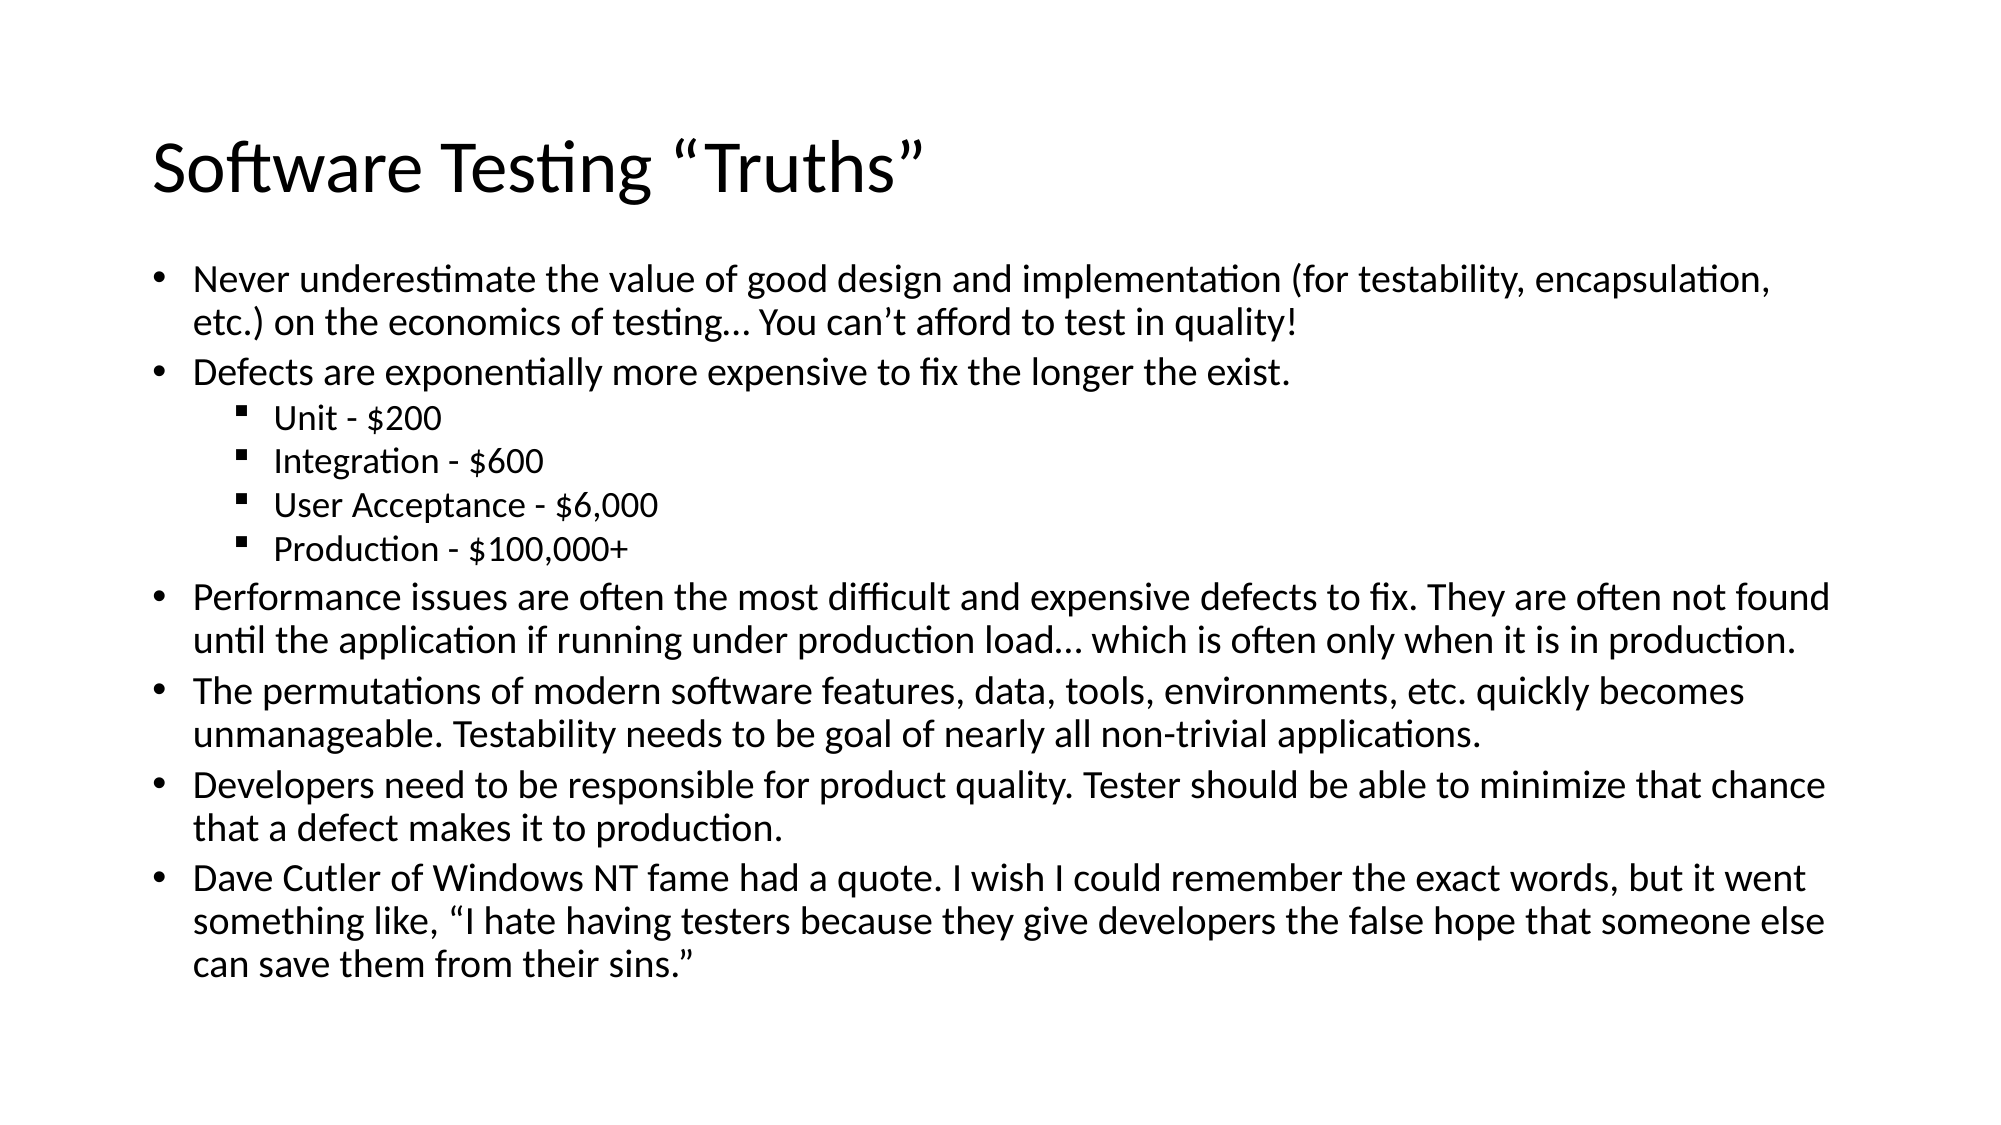

# Software Testing “Truths”
Never underestimate the value of good design and implementation (for testability, encapsulation, etc.) on the economics of testing… You can’t afford to test in quality!
Defects are exponentially more expensive to fix the longer the exist.
Unit - $200
Integration - $600
User Acceptance - $6,000
Production - $100,000+
Performance issues are often the most difficult and expensive defects to fix. They are often not found until the application if running under production load… which is often only when it is in production.
The permutations of modern software features, data, tools, environments, etc. quickly becomes unmanageable. Testability needs to be goal of nearly all non-trivial applications.
Developers need to be responsible for product quality. Tester should be able to minimize that chance that a defect makes it to production.
Dave Cutler of Windows NT fame had a quote. I wish I could remember the exact words, but it went something like, “I hate having testers because they give developers the false hope that someone else can save them from their sins.”